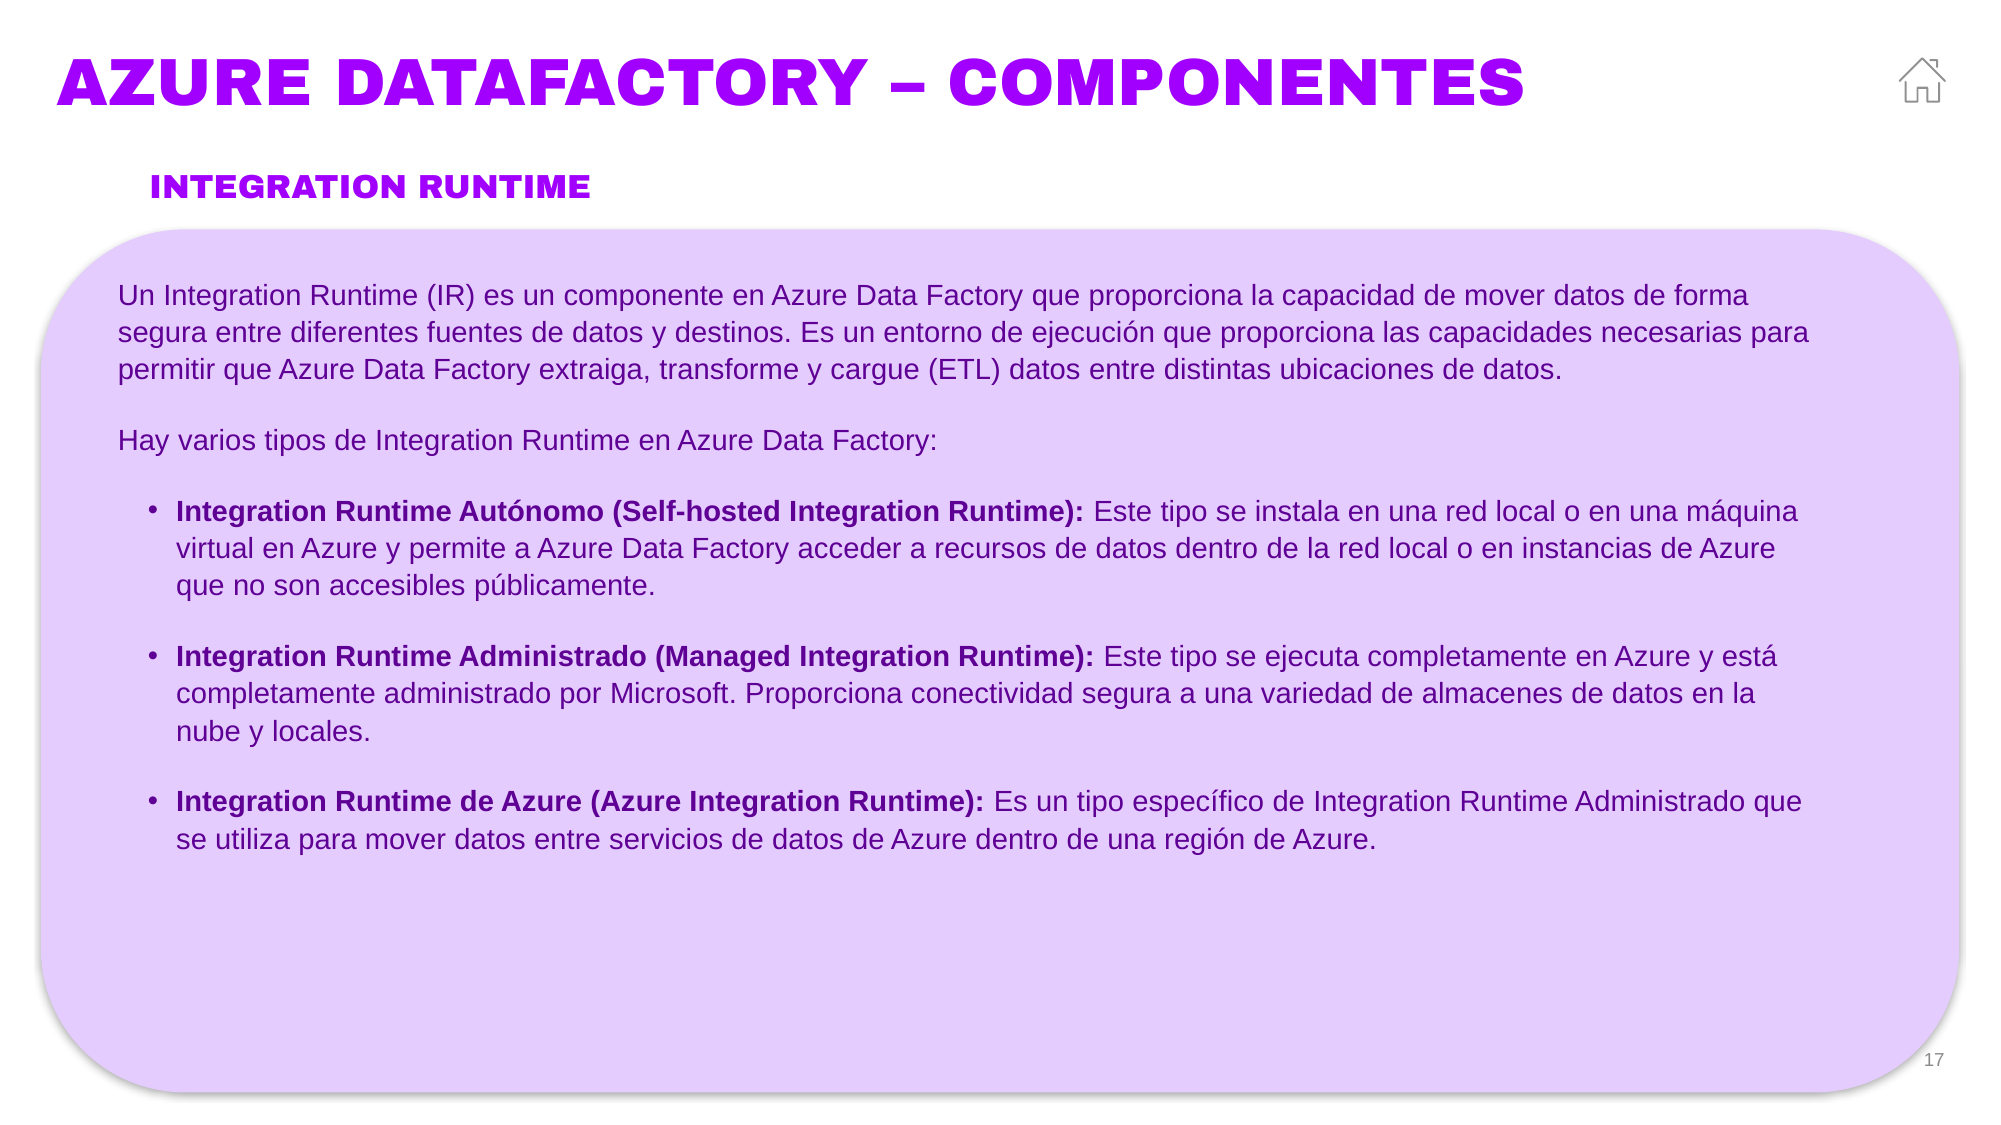

# Azure datafactory – componentes
Integration runtime

Un Integration Runtime (IR) es un componente en Azure Data Factory que proporciona la capacidad de mover datos de forma segura entre diferentes fuentes de datos y destinos. Es un entorno de ejecución que proporciona las capacidades necesarias para permitir que Azure Data Factory extraiga, transforme y cargue (ETL) datos entre distintas ubicaciones de datos.
Hay varios tipos de Integration Runtime en Azure Data Factory:
Integration Runtime Autónomo (Self-hosted Integration Runtime): Este tipo se instala en una red local o en una máquina virtual en Azure y permite a Azure Data Factory acceder a recursos de datos dentro de la red local o en instancias de Azure que no son accesibles públicamente.
Integration Runtime Administrado (Managed Integration Runtime): Este tipo se ejecuta completamente en Azure y está completamente administrado por Microsoft. Proporciona conectividad segura a una variedad de almacenes de datos en la nube y locales.
Integration Runtime de Azure (Azure Integration Runtime): Es un tipo específico de Integration Runtime Administrado que se utiliza para mover datos entre servicios de datos de Azure dentro de una región de Azure.
Copyright © 2021 Accenture. All rights reserved.
17